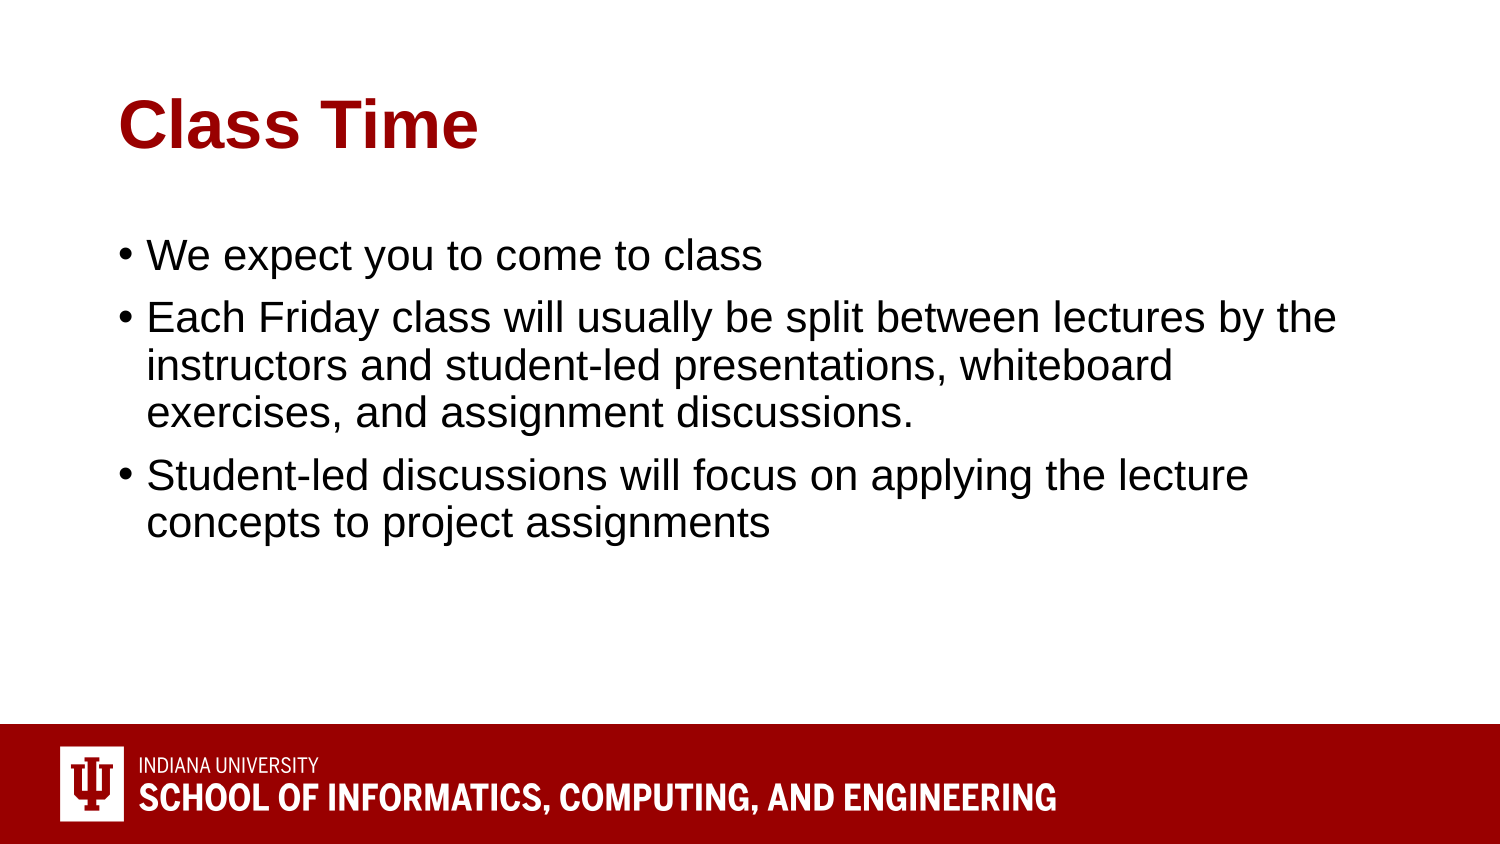

# Class Time
We expect you to come to class
Each Friday class will usually be split between lectures by the instructors and student-led presentations, whiteboard exercises, and assignment discussions.
Student-led discussions will focus on applying the lecture concepts to project assignments